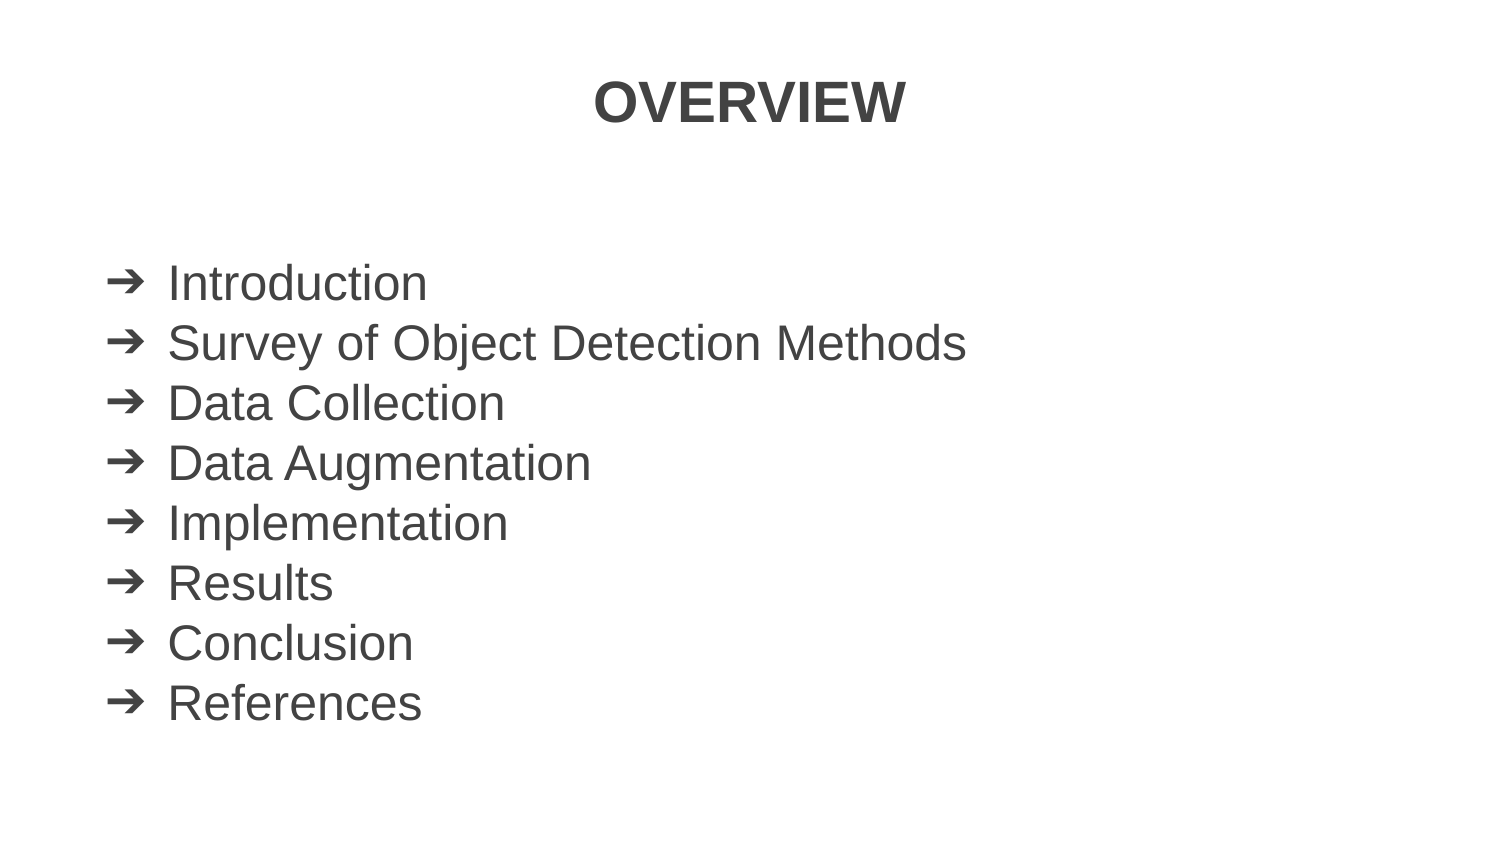

# OVERVIEW
Introduction
Survey of Object Detection Methods
Data Collection
Data Augmentation
Implementation
Results
Conclusion
References